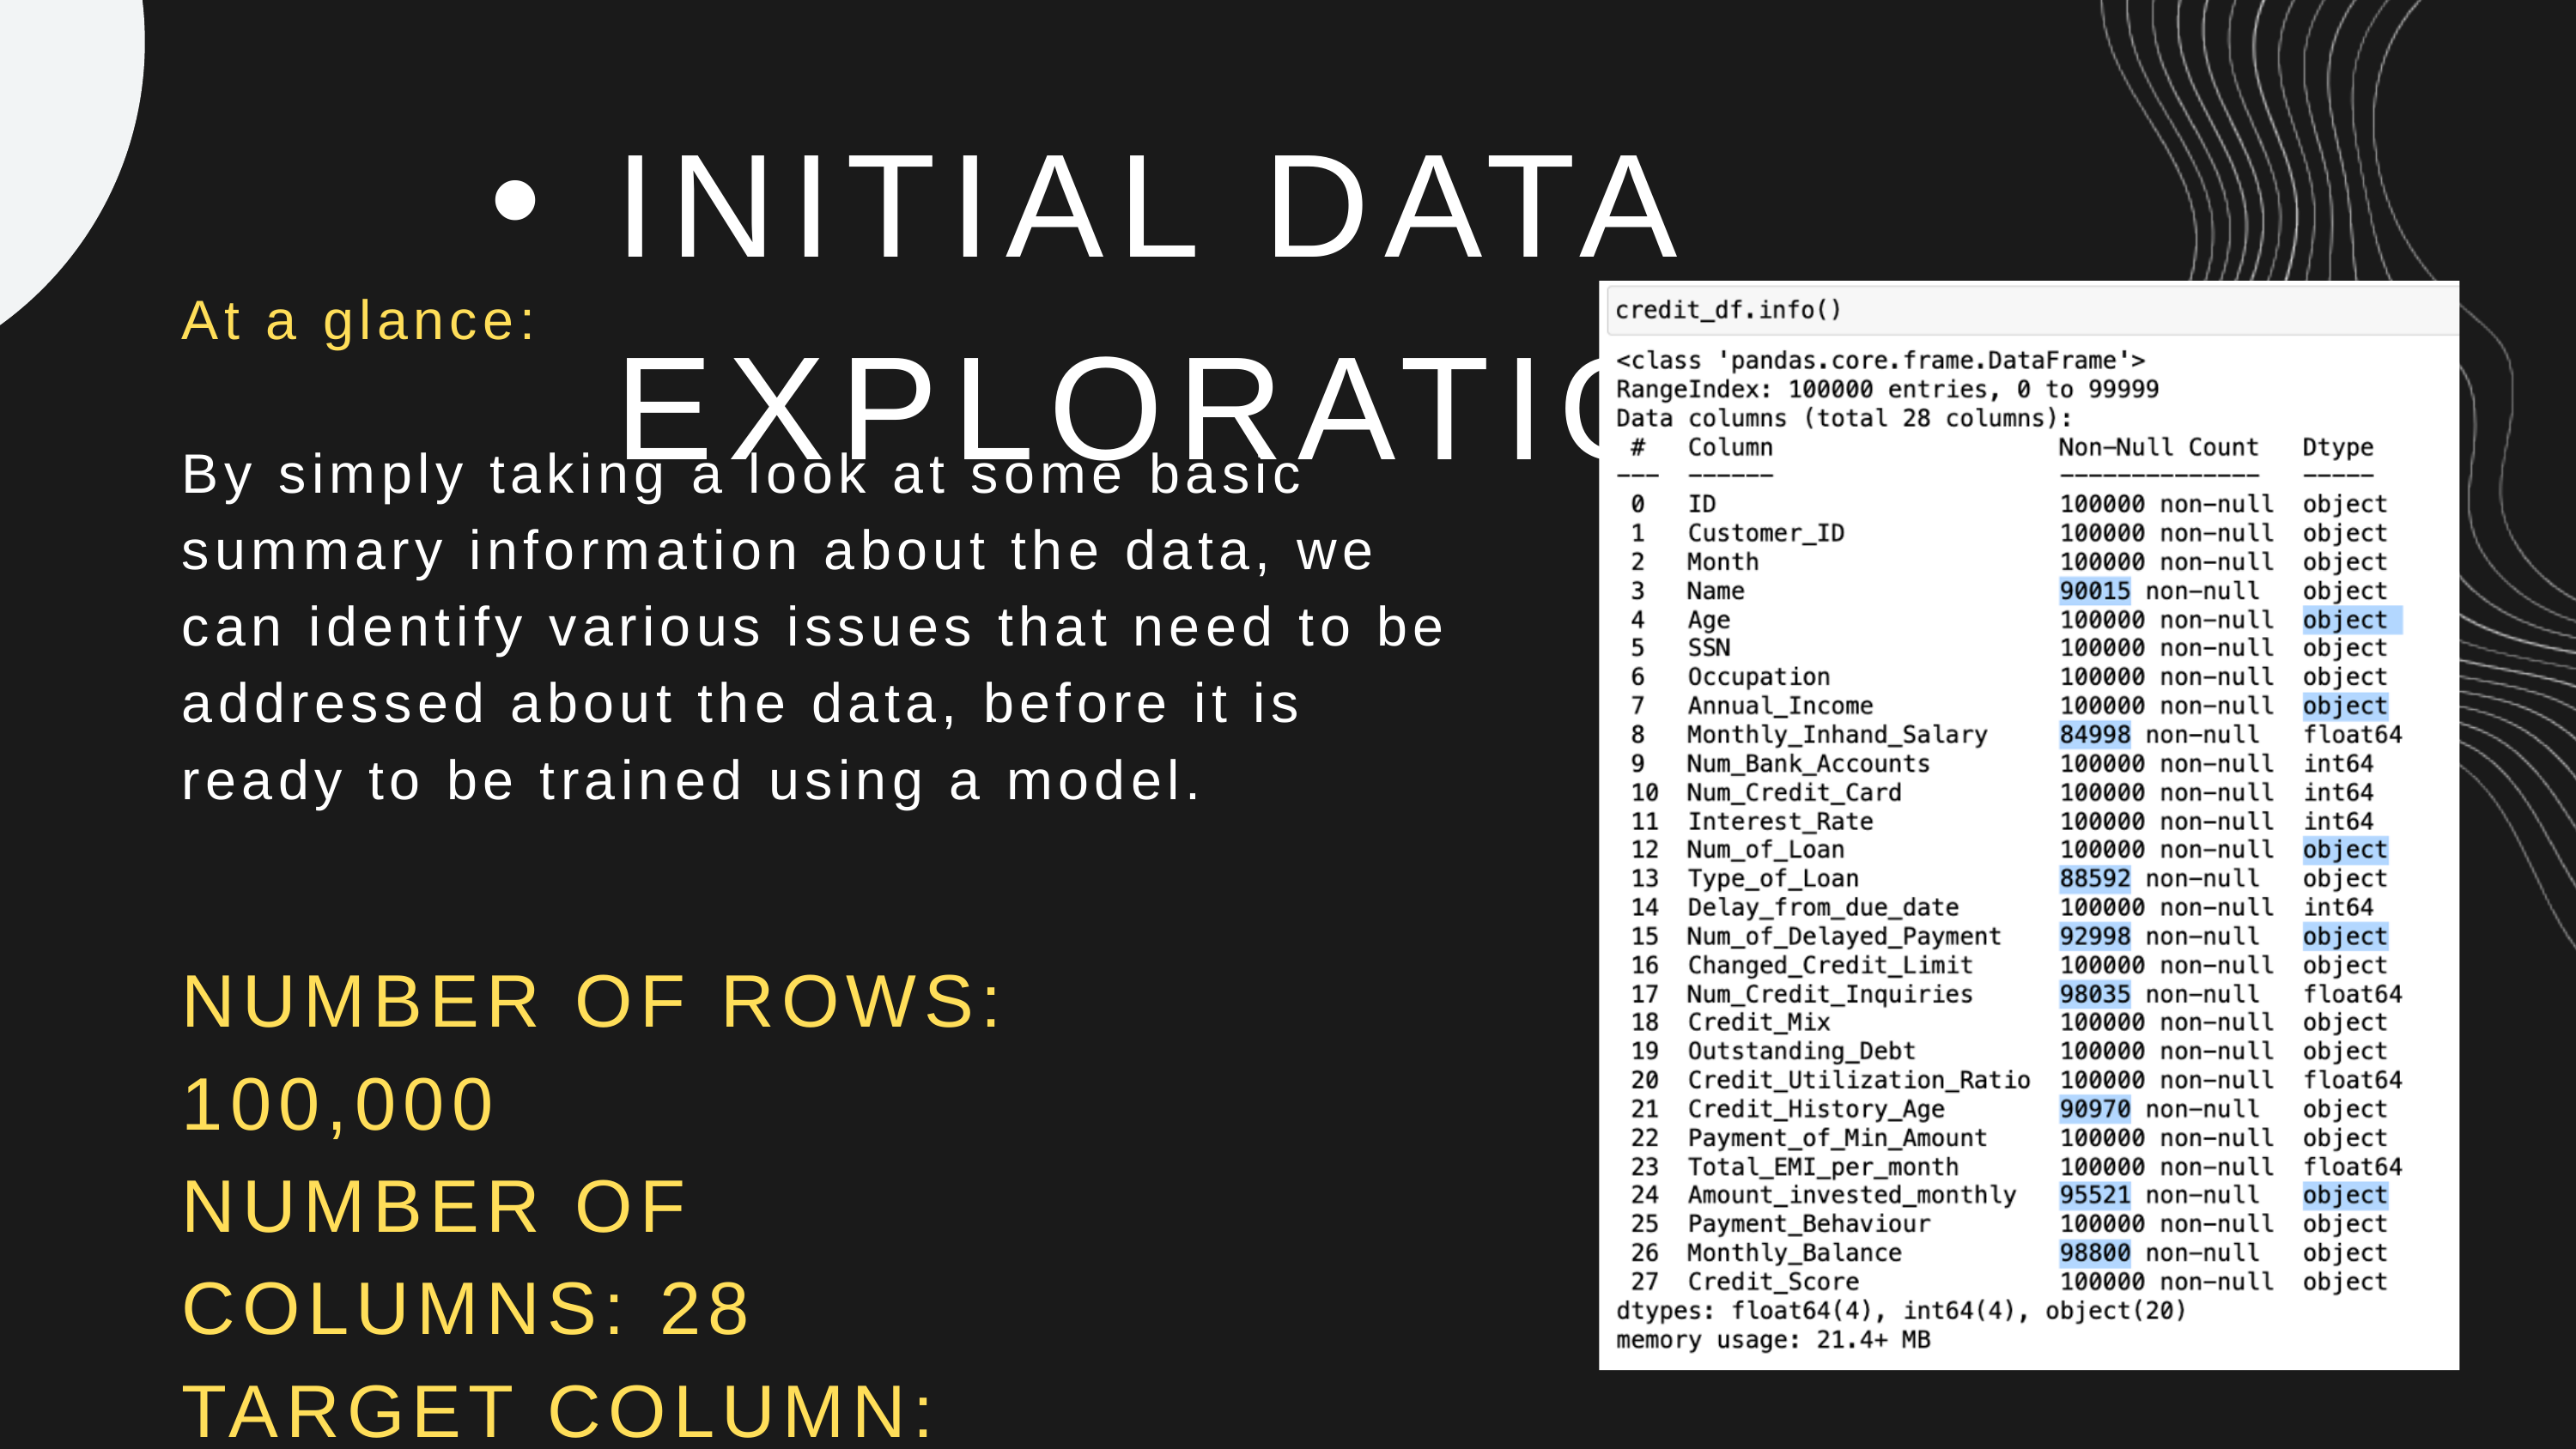

INITIAL DATA EXPLORATION
At a glance:

By simply taking a look at some basic summary information about the data, we can identify various issues that need to be addressed about the data, before it is ready to be trained using a model.

NUMBER OF ROWS: 100,000
NUMBER OF COLUMNS: 28
TARGET COLUMN: CREDIT SCORE